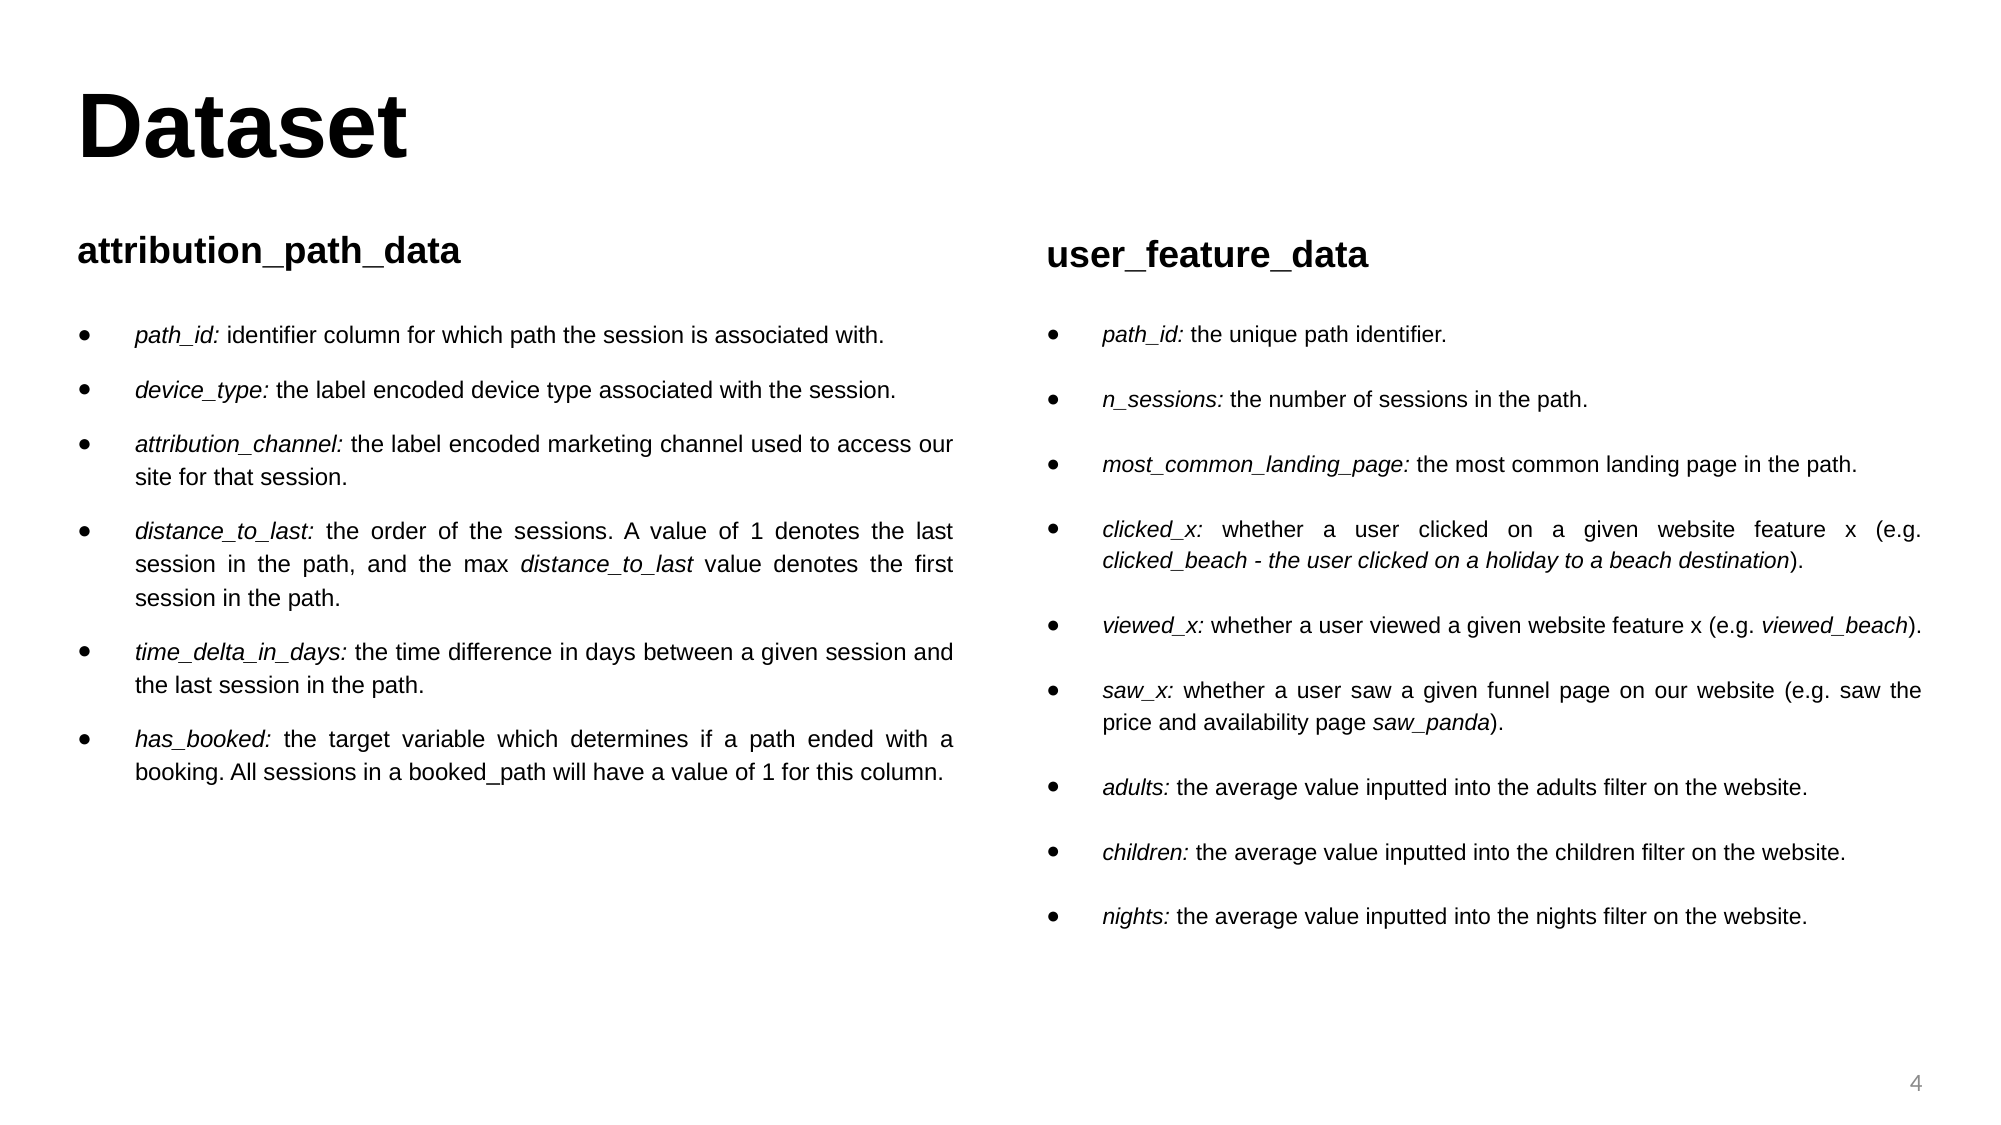

# Dataset
user_feature_data
attribution_path_data
path_id: identifier column for which path the session is associated with.
device_type: the label encoded device type associated with the session.
attribution_channel: the label encoded marketing channel used to access our site for that session.
distance_to_last: the order of the sessions. A value of 1 denotes the last session in the path, and the max distance_to_last value denotes the first session in the path.
time_delta_in_days: the time difference in days between a given session and the last session in the path.
has_booked: the target variable which determines if a path ended with a booking. All sessions in a booked_path will have a value of 1 for this column.
path_id: the unique path identifier.
n_sessions: the number of sessions in the path.
most_common_landing_page: the most common landing page in the path.
clicked_x: whether a user clicked on a given website feature x (e.g. clicked_beach - the user clicked on a holiday to a beach destination).
viewed_x: whether a user viewed a given website feature x (e.g. viewed_beach).
saw_x: whether a user saw a given funnel page on our website (e.g. saw the price and availability page saw_panda).
adults: the average value inputted into the adults filter on the website.
children: the average value inputted into the children filter on the website.
nights: the average value inputted into the nights filter on the website.
4